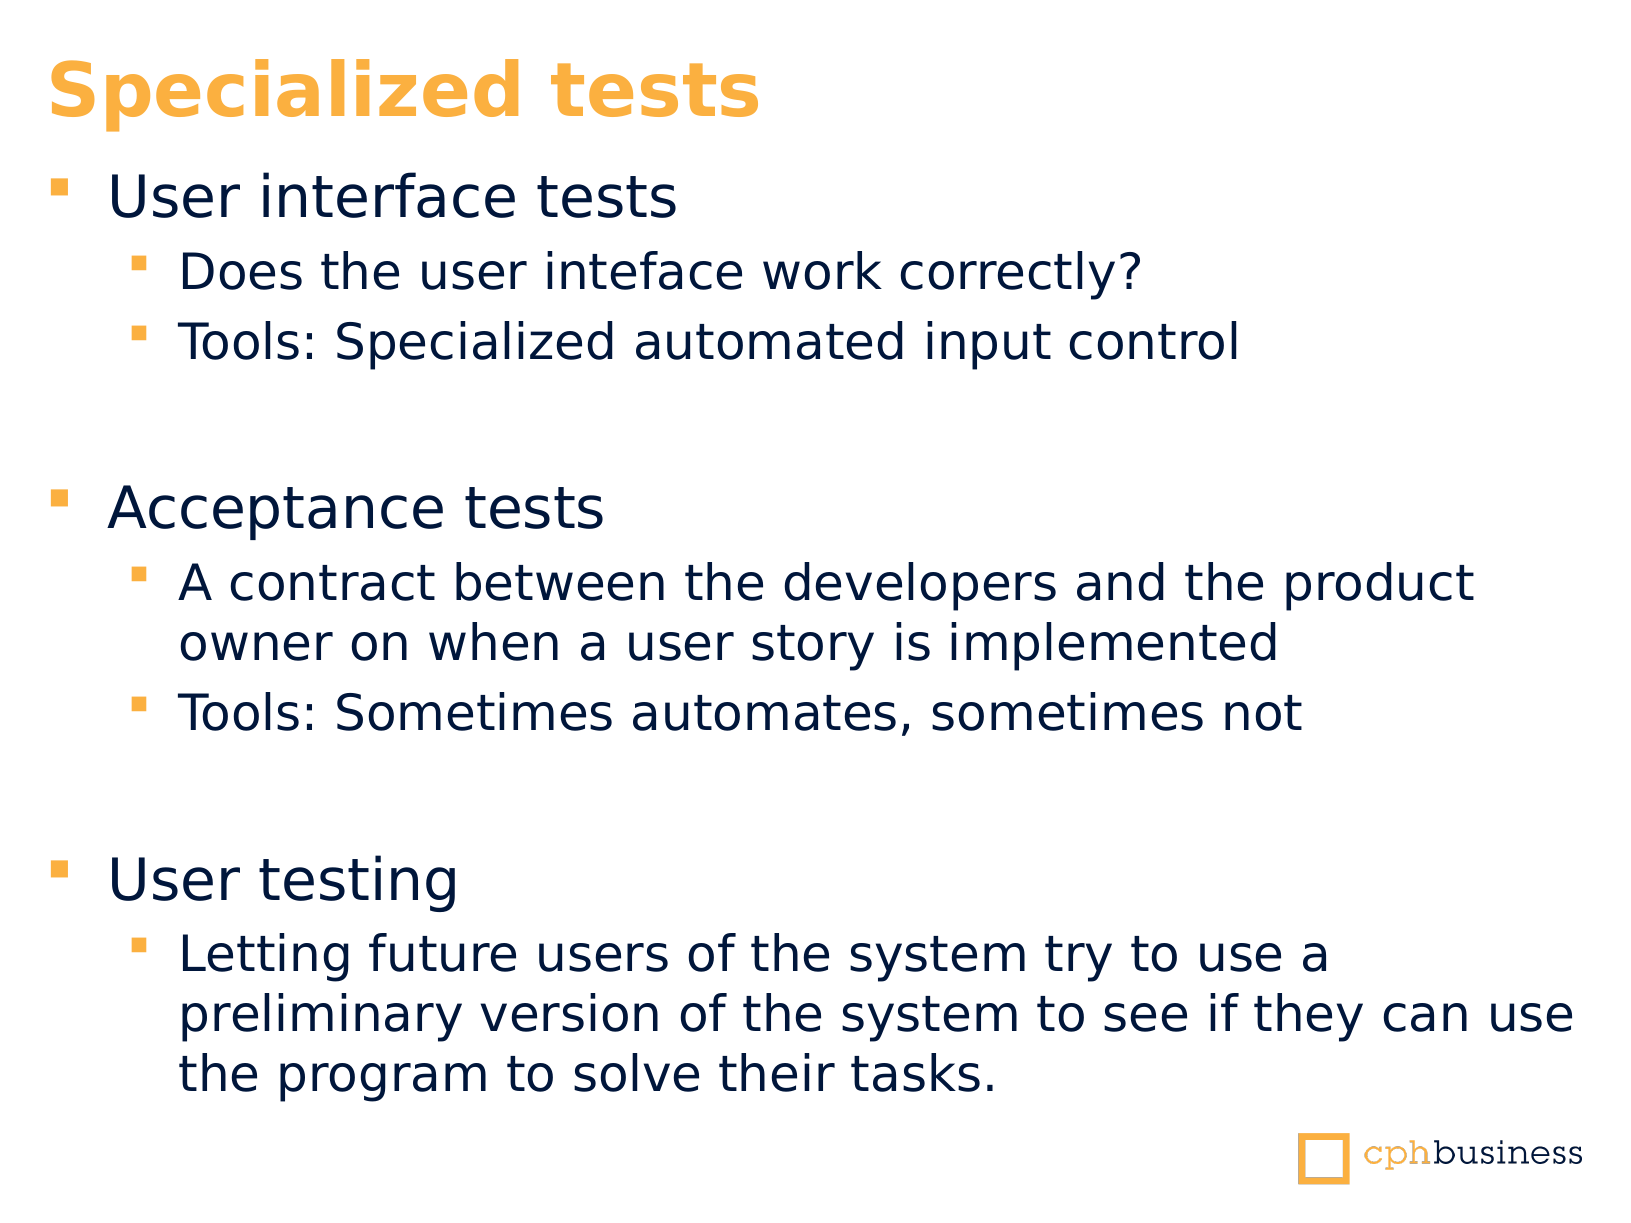

Specialized tests
User interface tests
Does the user inteface work correctly?
Tools: Specialized automated input control

Acceptance tests
A contract between the developers and the product owner on when a user story is implemented
Tools: Sometimes automates, sometimes not

User testing
Letting future users of the system try to use a preliminary version of the system to see if they can use the program to solve their tasks.